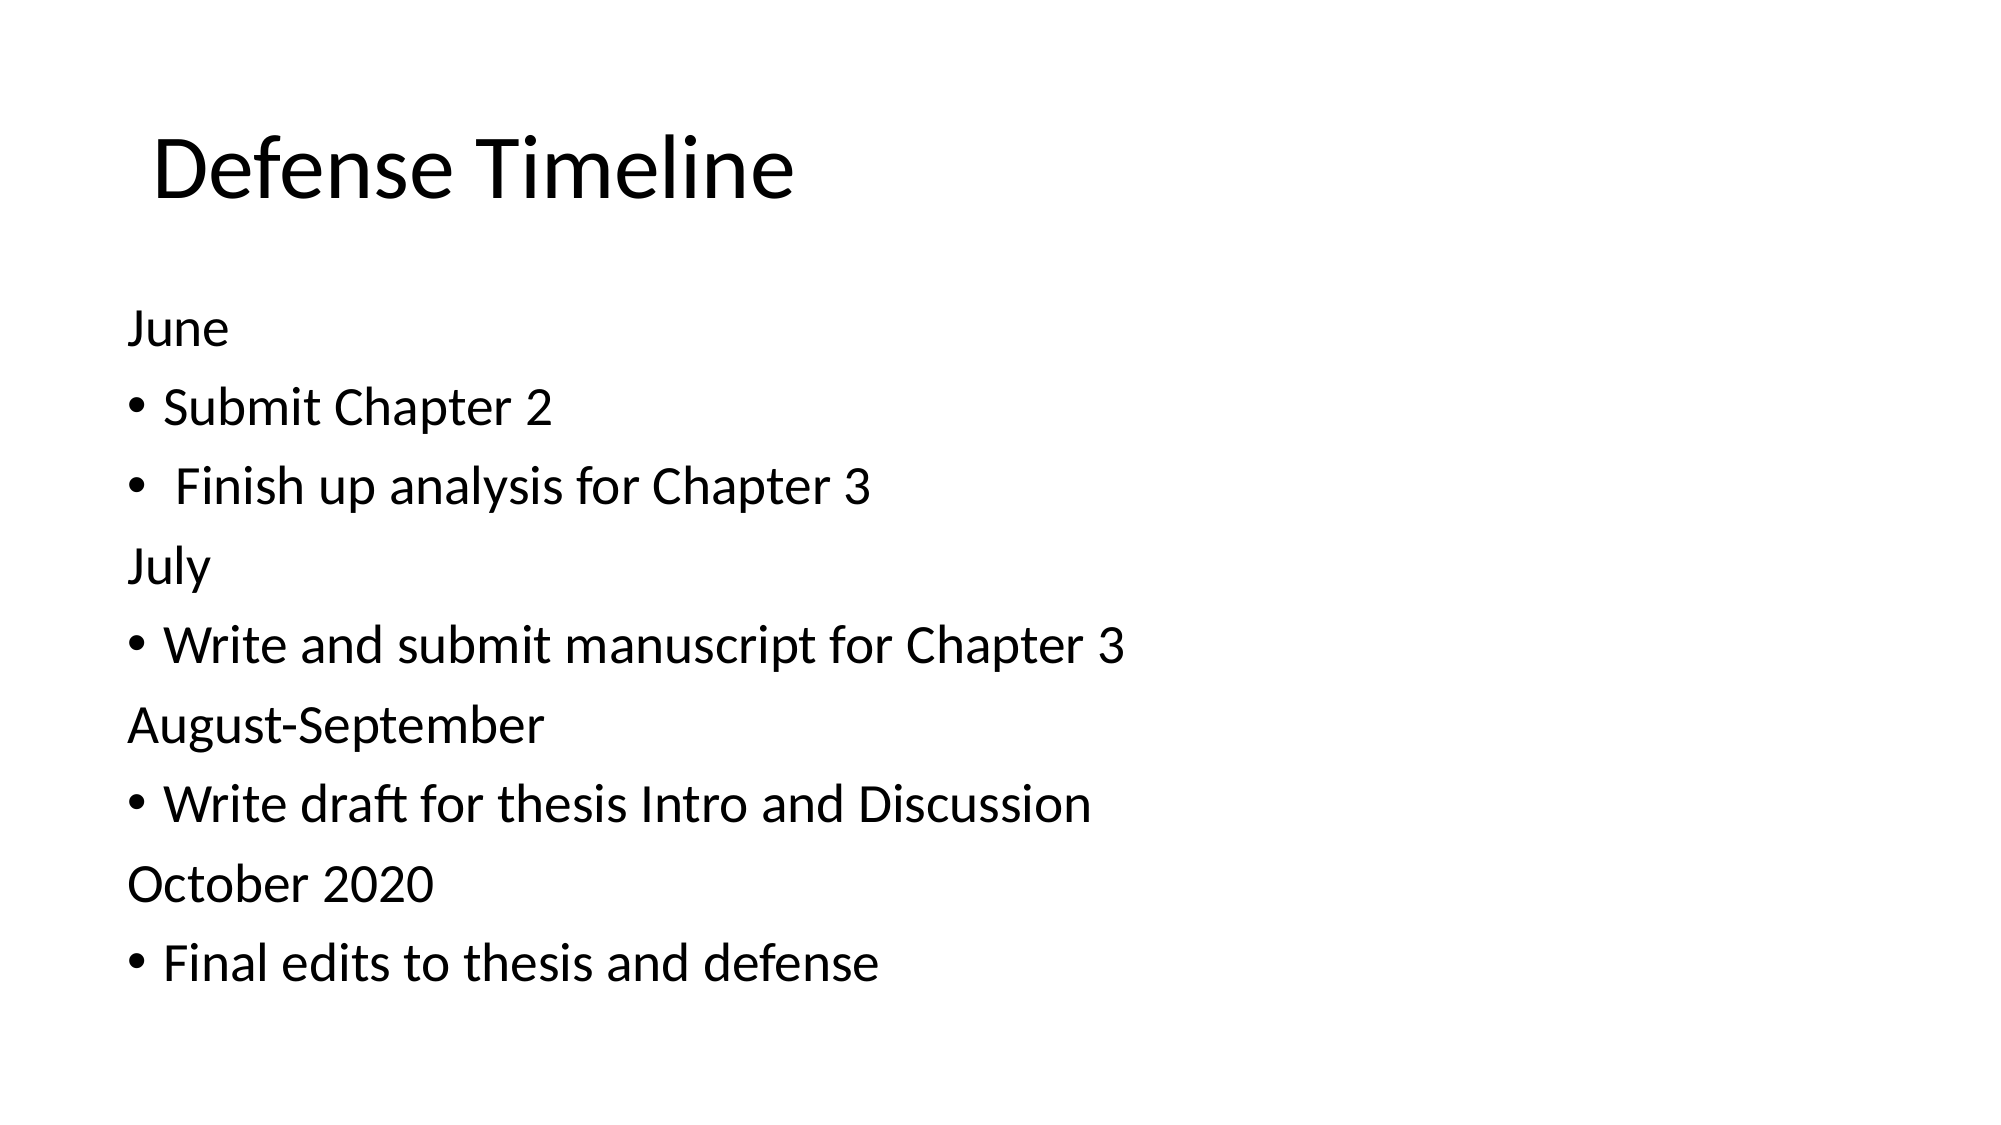

# Defense Timeline
June
Submit Chapter 2
 Finish up analysis for Chapter 3
July
Write and submit manuscript for Chapter 3
August-September
Write draft for thesis Intro and Discussion
October 2020
Final edits to thesis and defense